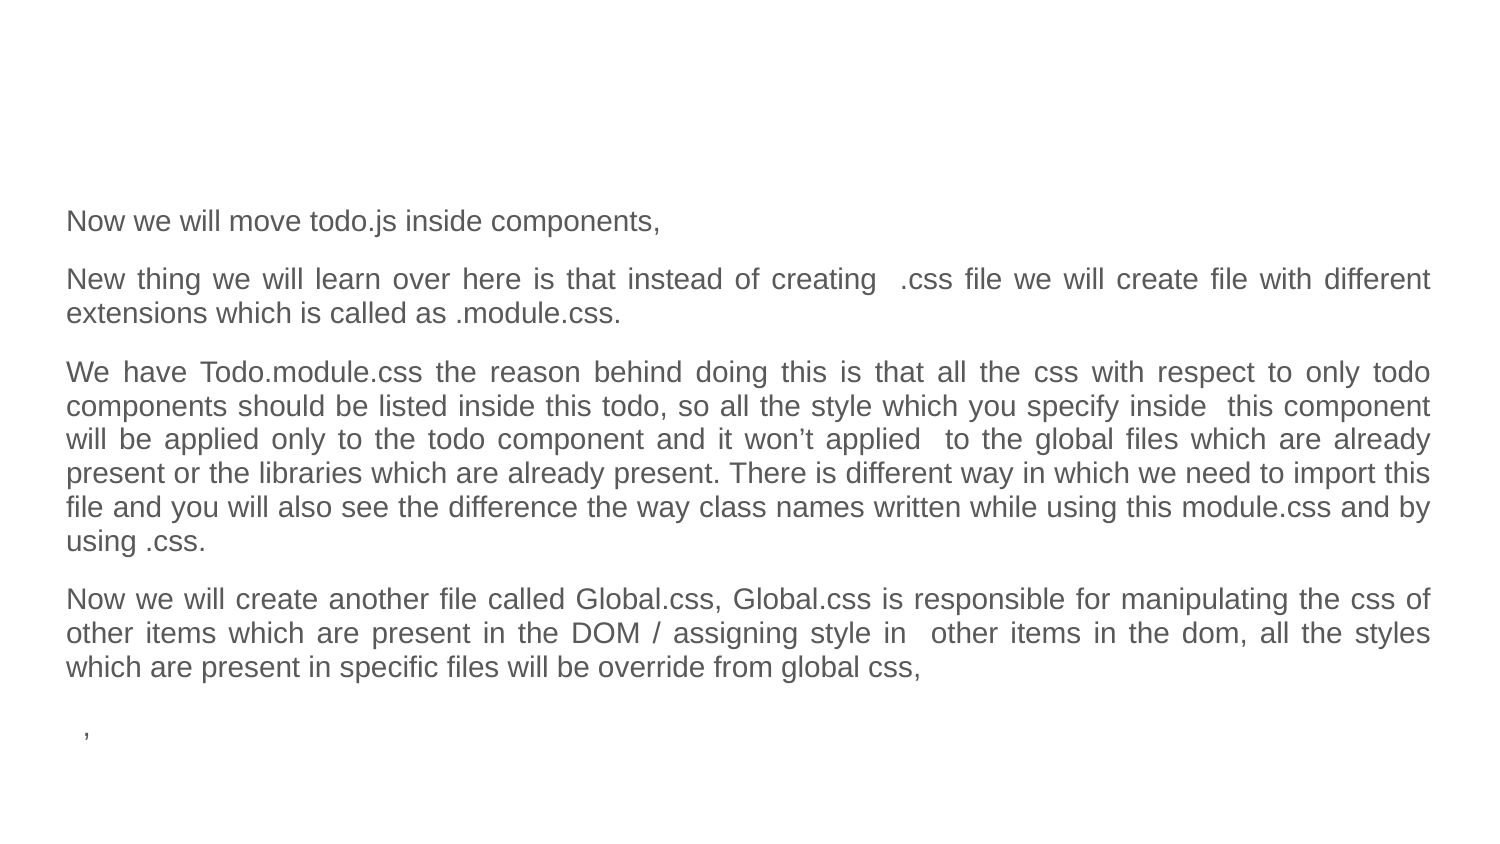

#
Now we will move todo.js inside components,
New thing we will learn over here is that instead of creating  .css file we will create file with different extensions which is called as .module.css.
We have Todo.module.css the reason behind doing this is that all the css with respect to only todo components should be listed inside this todo, so all the style which you specify inside  this component will be applied only to the todo component and it won’t applied  to the global files which are already present or the libraries which are already present. There is different way in which we need to import this file and you will also see the difference the way class names written while using this module.css and by using .css.
Now we will create another file called Global.css, Global.css is responsible for manipulating the css of other items which are present in the DOM / assigning style in  other items in the dom, all the styles which are present in specific files will be override from global css,
  ,